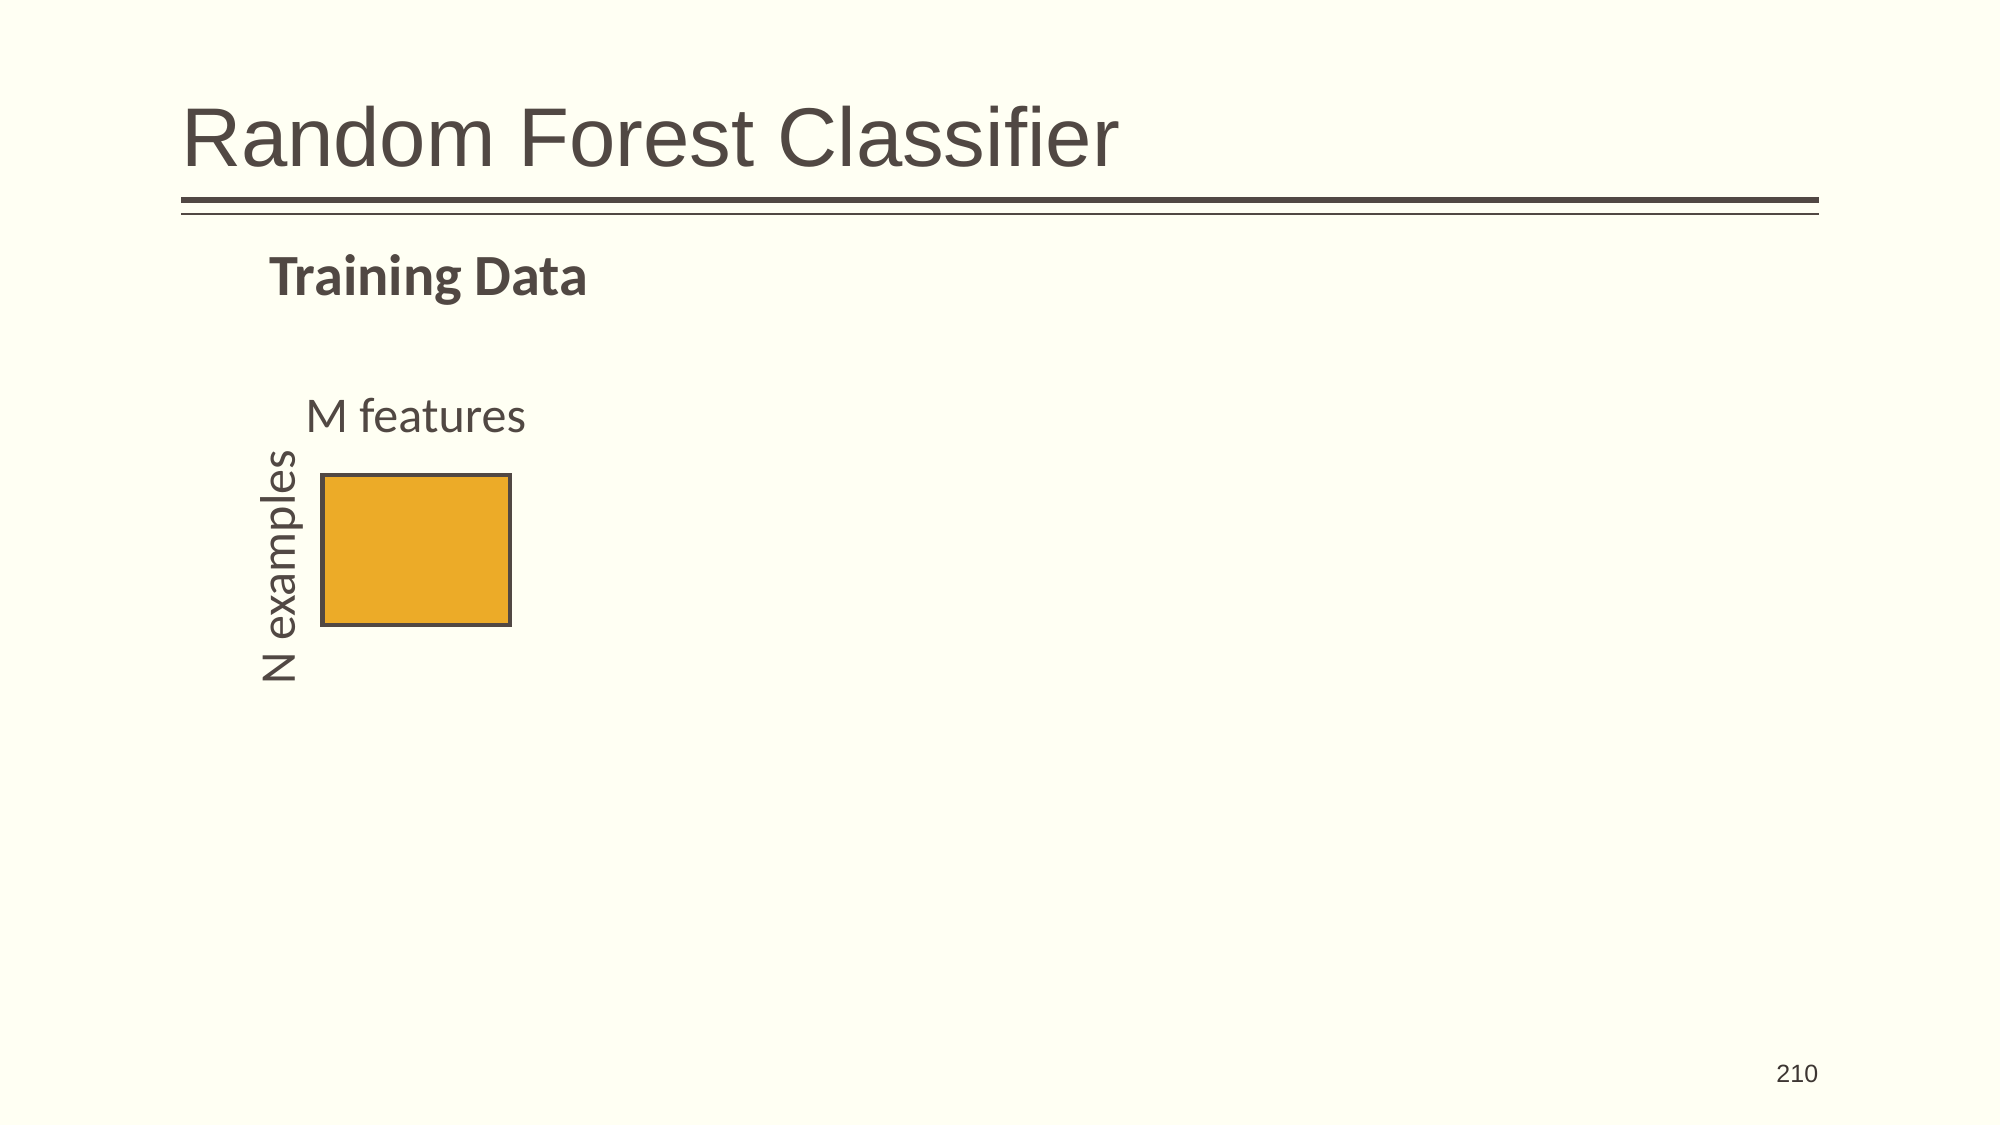

Random Forest Classifier
Training Data
M features

N examples
210